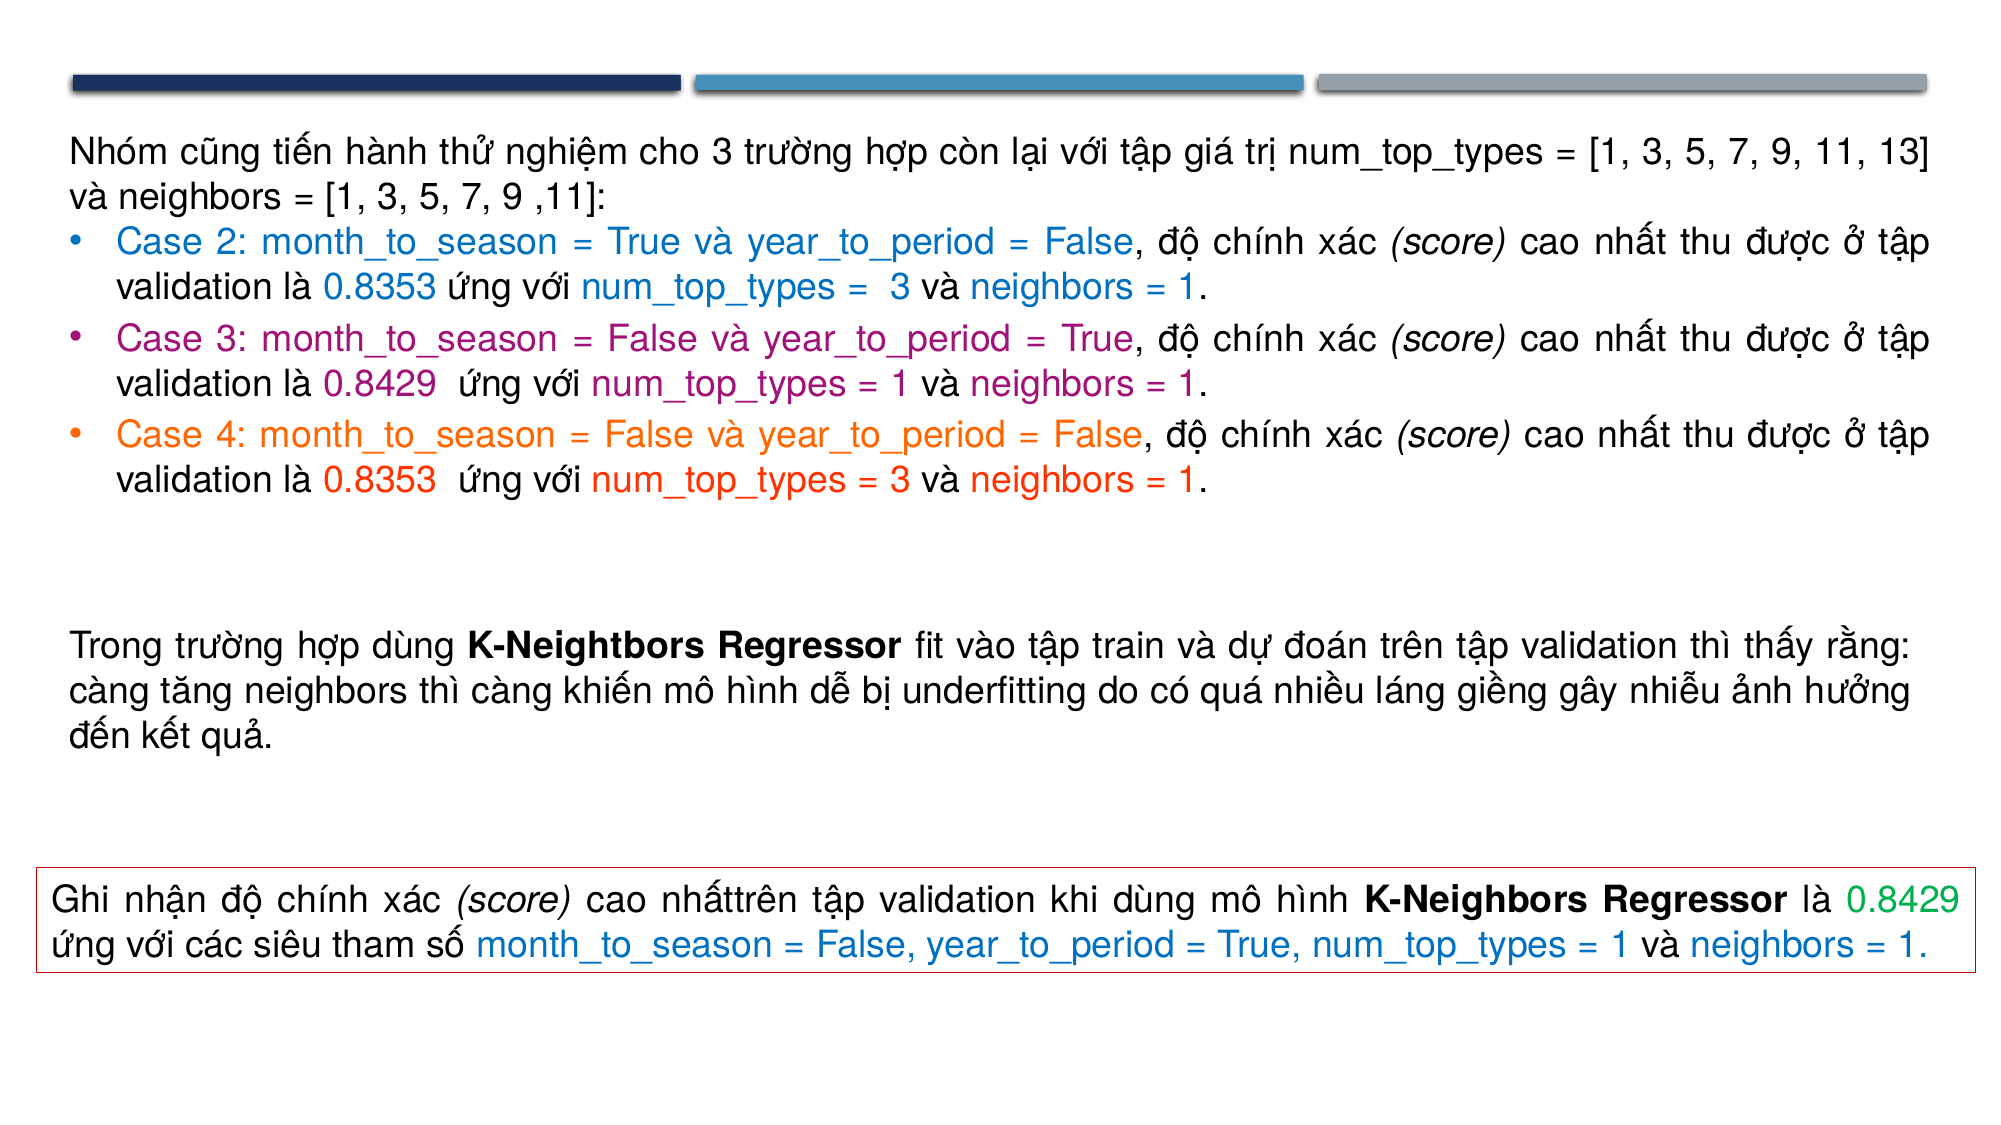

Nhóm cũng tiến hành thử nghiệm cho 3 trường hợp còn lại với tập giá trị num_top_types = [1, 3, 5, 7, 9, 11, 13] và neighbors = [1, 3, 5, 7, 9 ,11]:
Case 2: month_to_season = True và year_to_period = False, độ chính xác (score) cao nhất thu được ở tập validation là 0.8353 ứng với num_top_types =  3 và neighbors = 1.
Case 3: month_to_season = False và year_to_period = True, độ chính xác (score) cao nhất thu được ở tập validation là 0.8429  ứng với num_top_types = 1 và neighbors = 1.
Case 4: month_to_season = False và year_to_period = False, độ chính xác (score) cao nhất thu được ở tập validation là 0.8353  ứng với num_top_types = 3 và neighbors = 1.

Trong trường hợp dùng K-Neightbors Regressor fit vào tập train và dự đoán trên tập validation thì thấy rằng: càng tăng neighbors thì càng khiến mô hình dễ bị underfitting do có quá nhiều láng giềng gây nhiễu ảnh hưởng đến kết quả.
Ghi nhận độ chính xác (score) cao nhấttrên tập validation khi dùng mô hình K-Neighbors Regressor là 0.8429 ứng với các siêu tham số month_to_season = False, year_to_period = True, num_top_types = 1 và neighbors = 1.
21